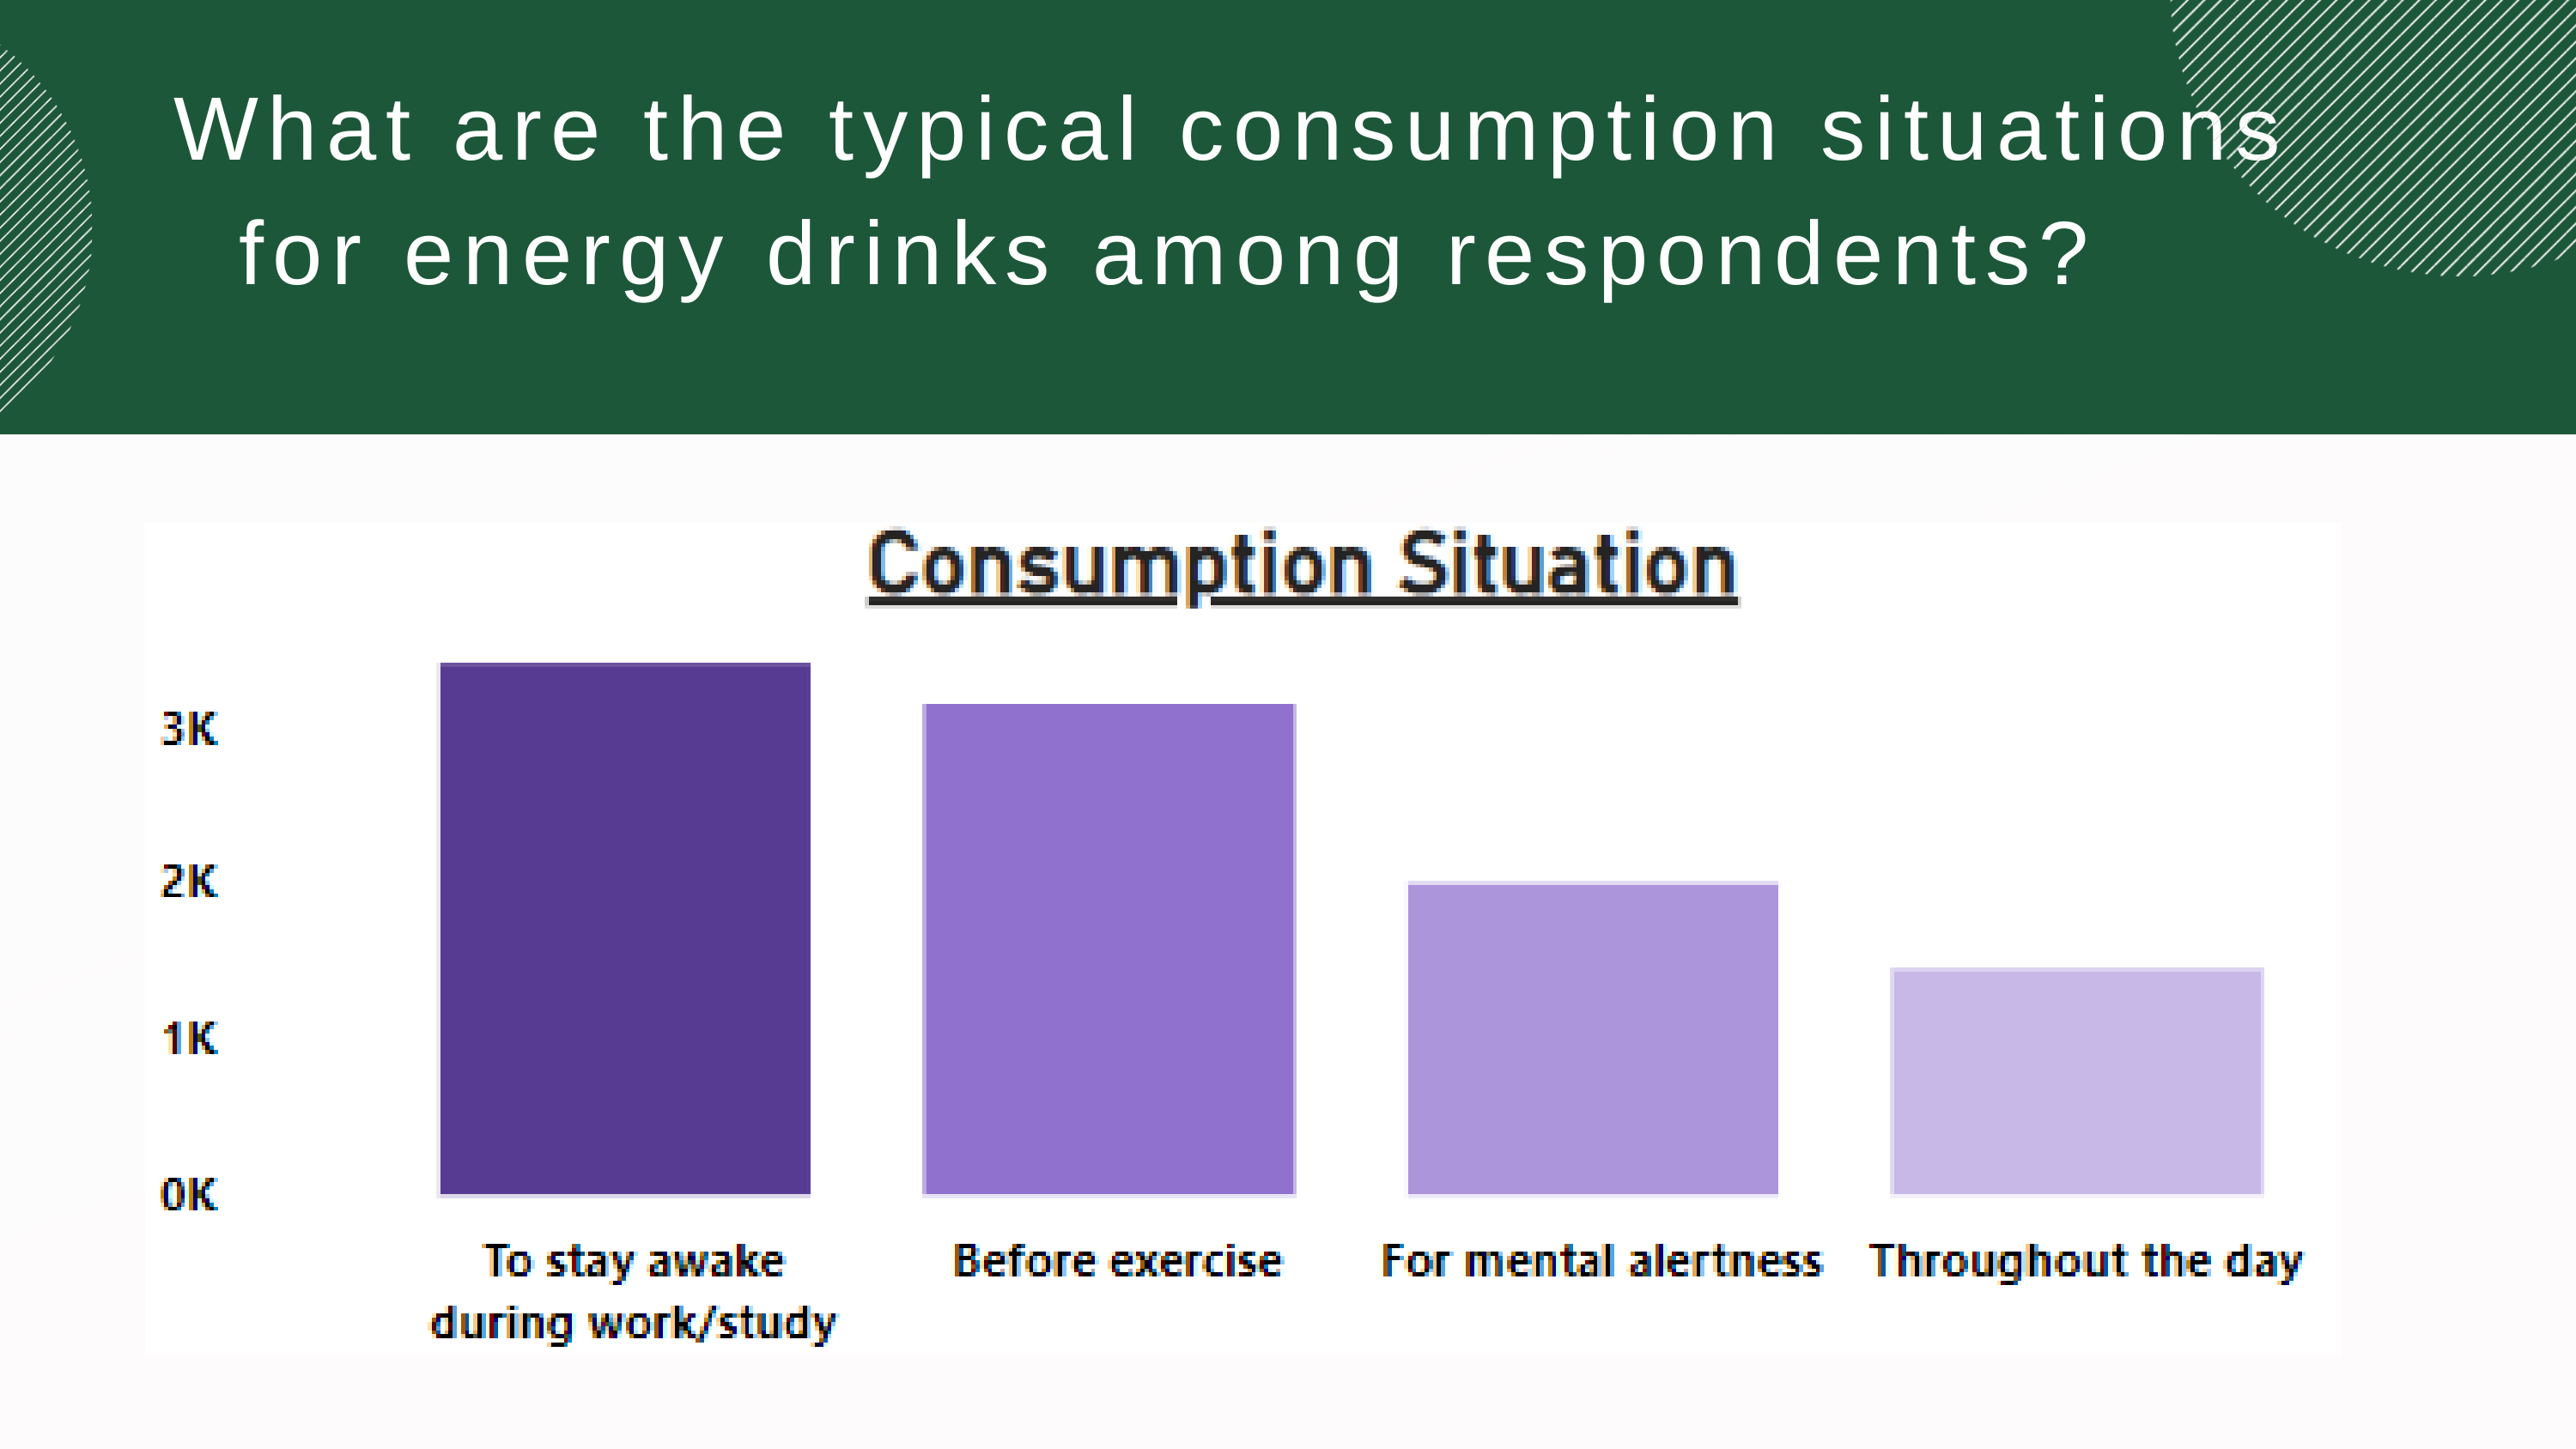

What are the typical consumption situations for energy drinks among respondents?